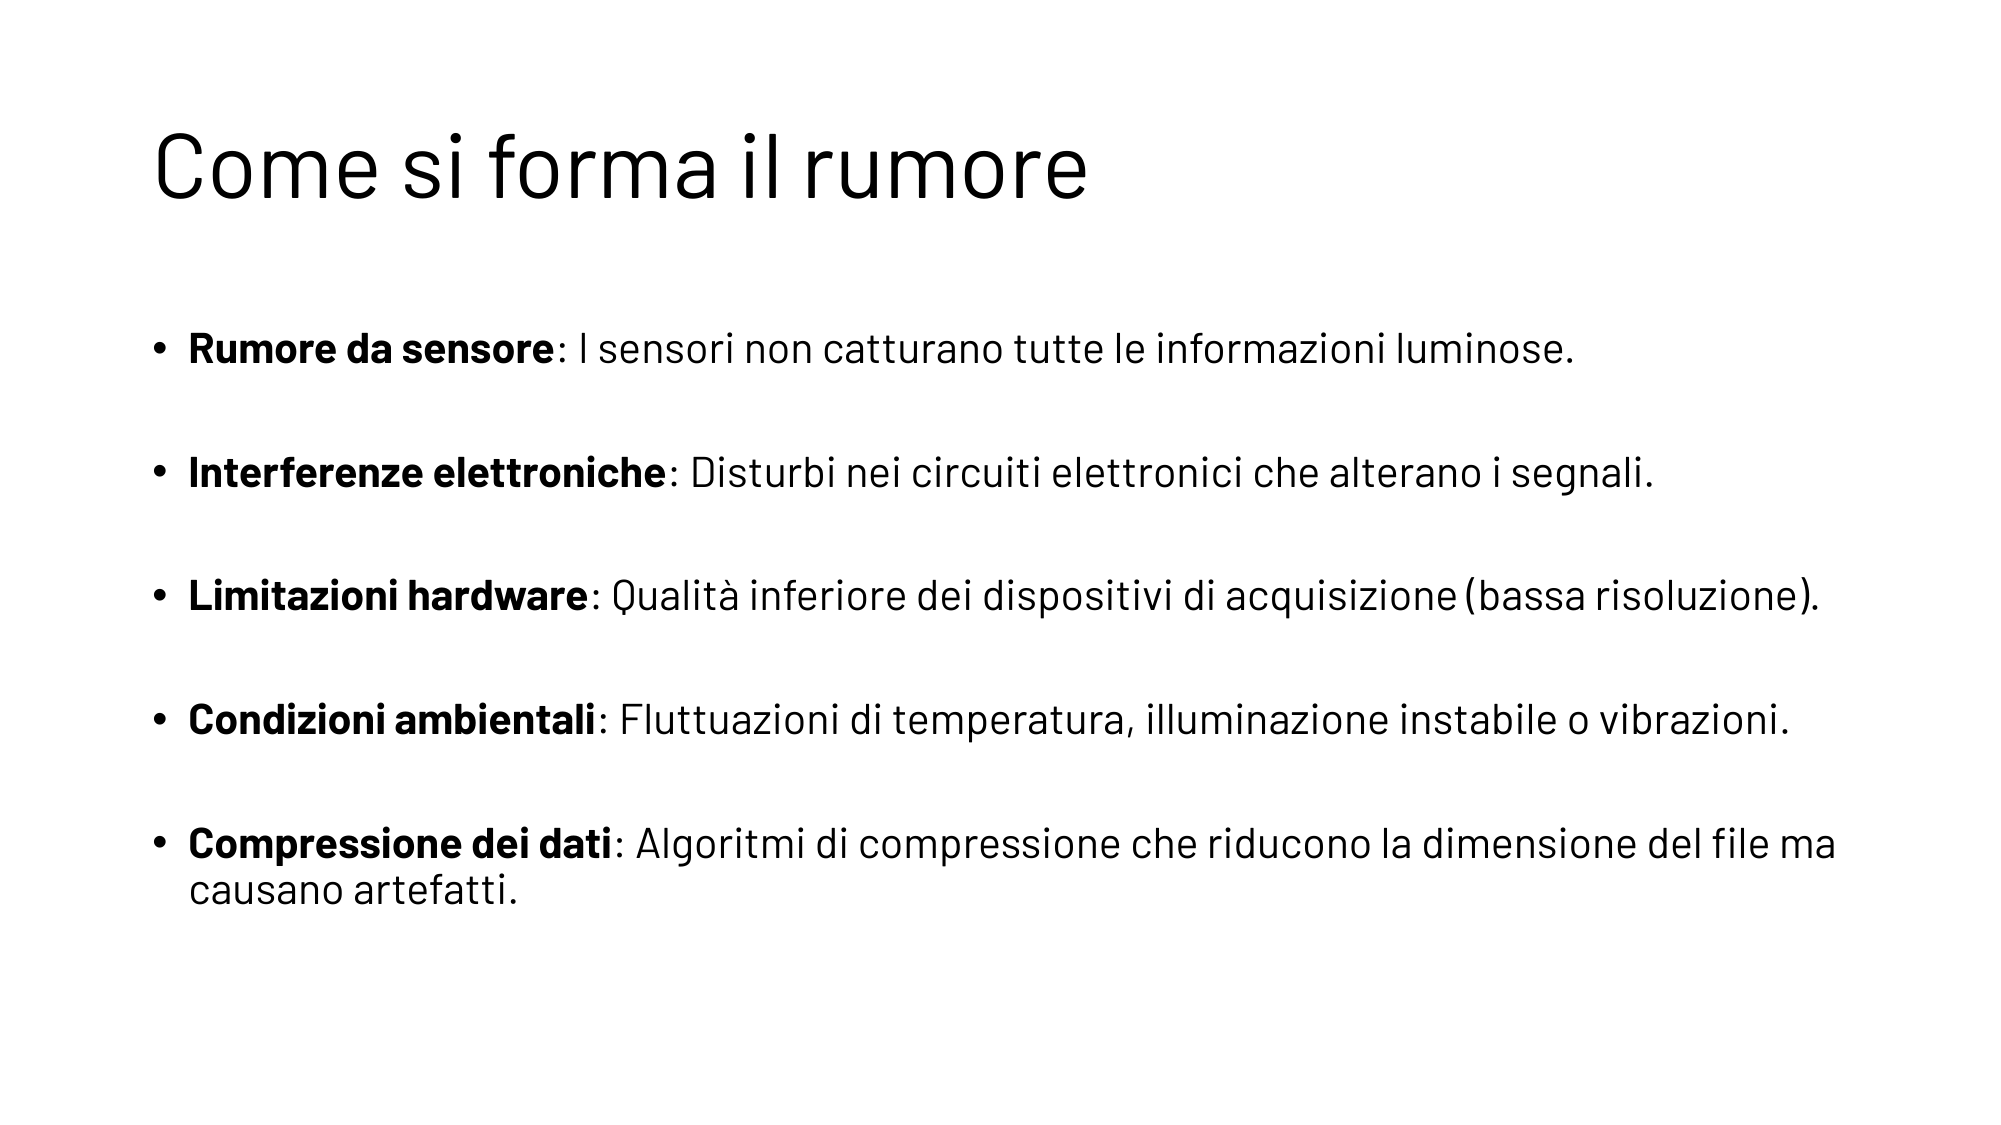

# Come si forma il rumore

Rumore da sensore: I sensori non catturano tutte le informazioni luminose.

Interferenze elettroniche: Disturbi nei circuiti elettronici che alterano i segnali.

Limitazioni hardware: Qualità inferiore dei dispositivi di acquisizione (bassa risoluzione).

Condizioni ambientali: Fluttuazioni di temperatura, illuminazione instabile o vibrazioni.

Compressione dei dati: Algoritmi di compressione che riducono la dimensione del file ma causano artefatti.